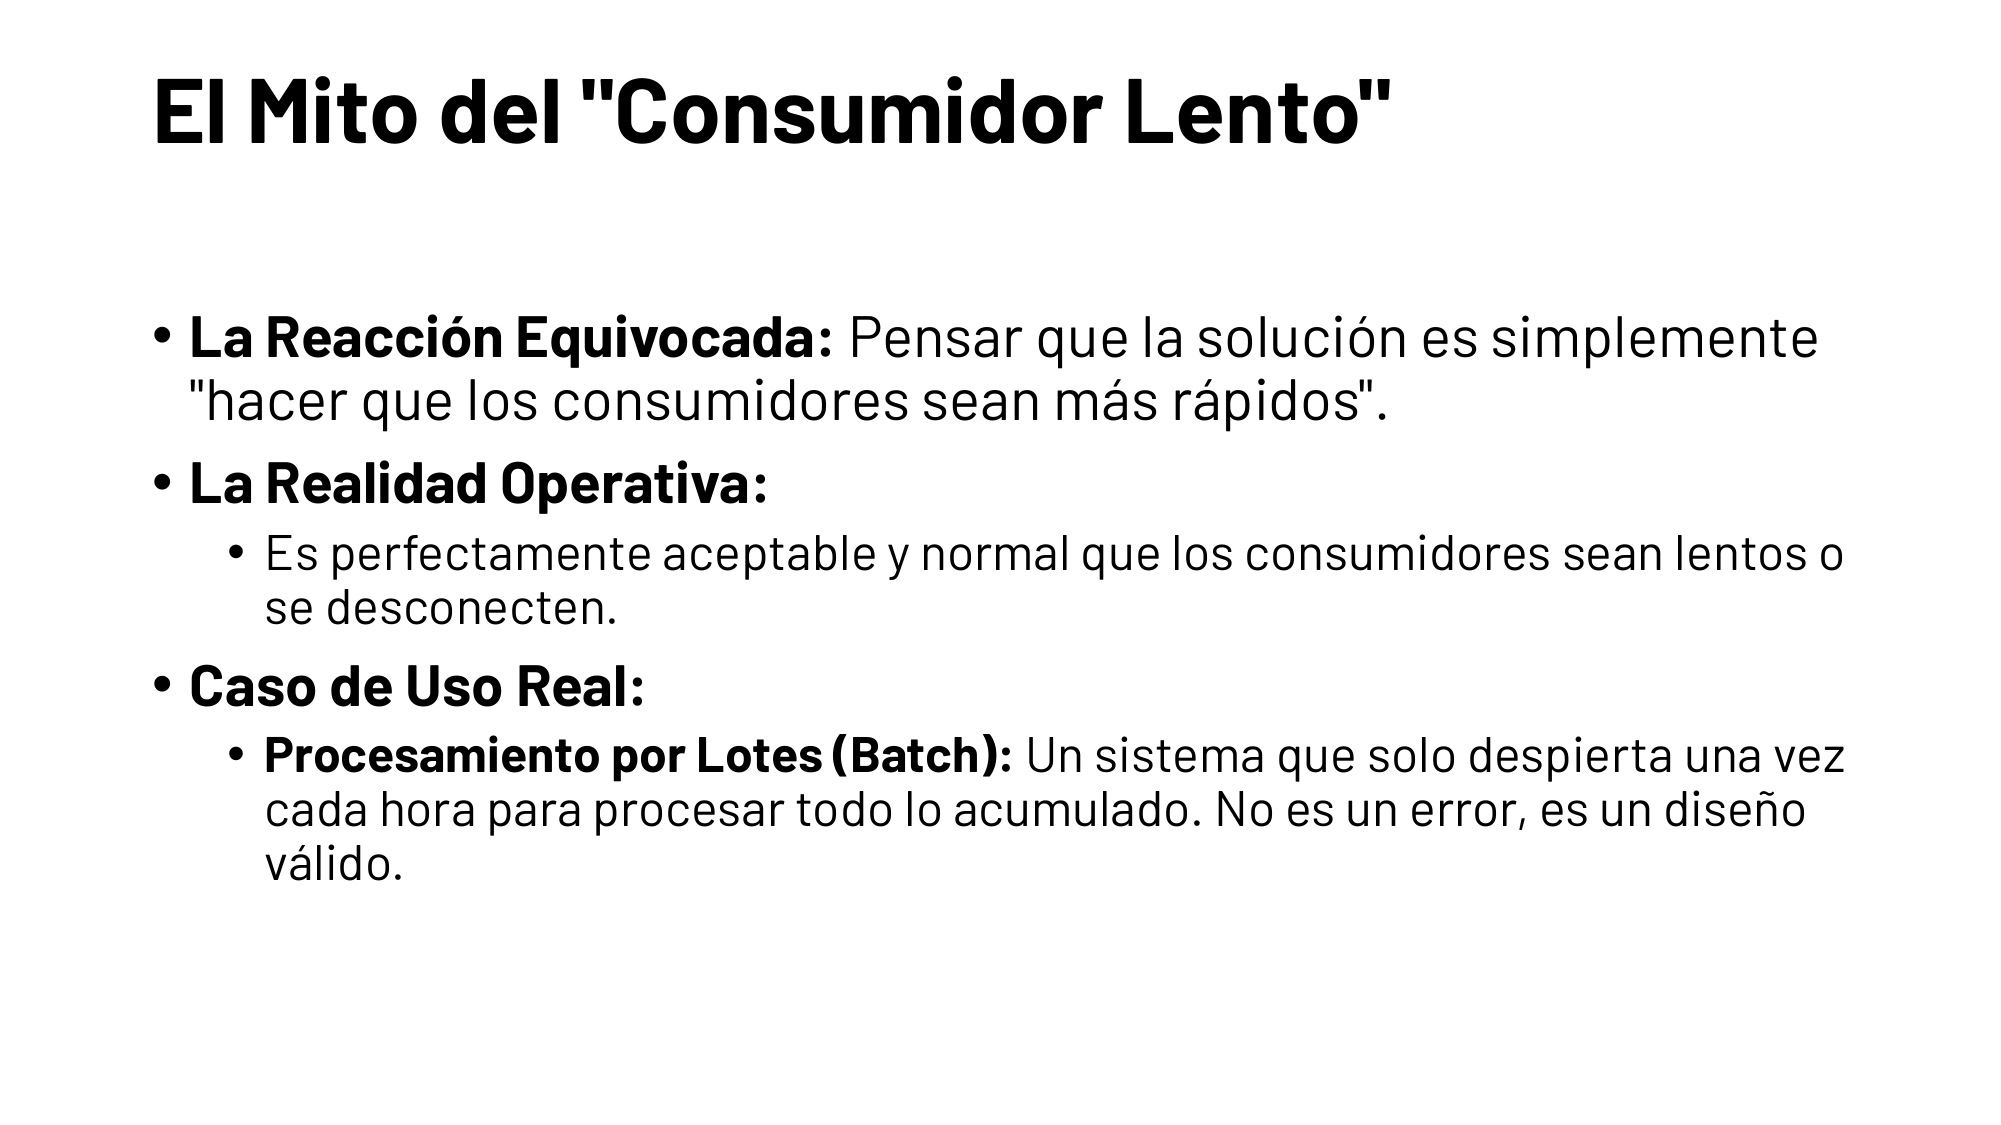

# El Mito del "Consumidor Lento"
La Reacción Equivocada: Pensar que la solución es simplemente "hacer que los consumidores sean más rápidos".
La Realidad Operativa:
Es perfectamente aceptable y normal que los consumidores sean lentos o se desconecten.
Caso de Uso Real:
Procesamiento por Lotes (Batch): Un sistema que solo despierta una vez cada hora para procesar todo lo acumulado. No es un error, es un diseño válido.